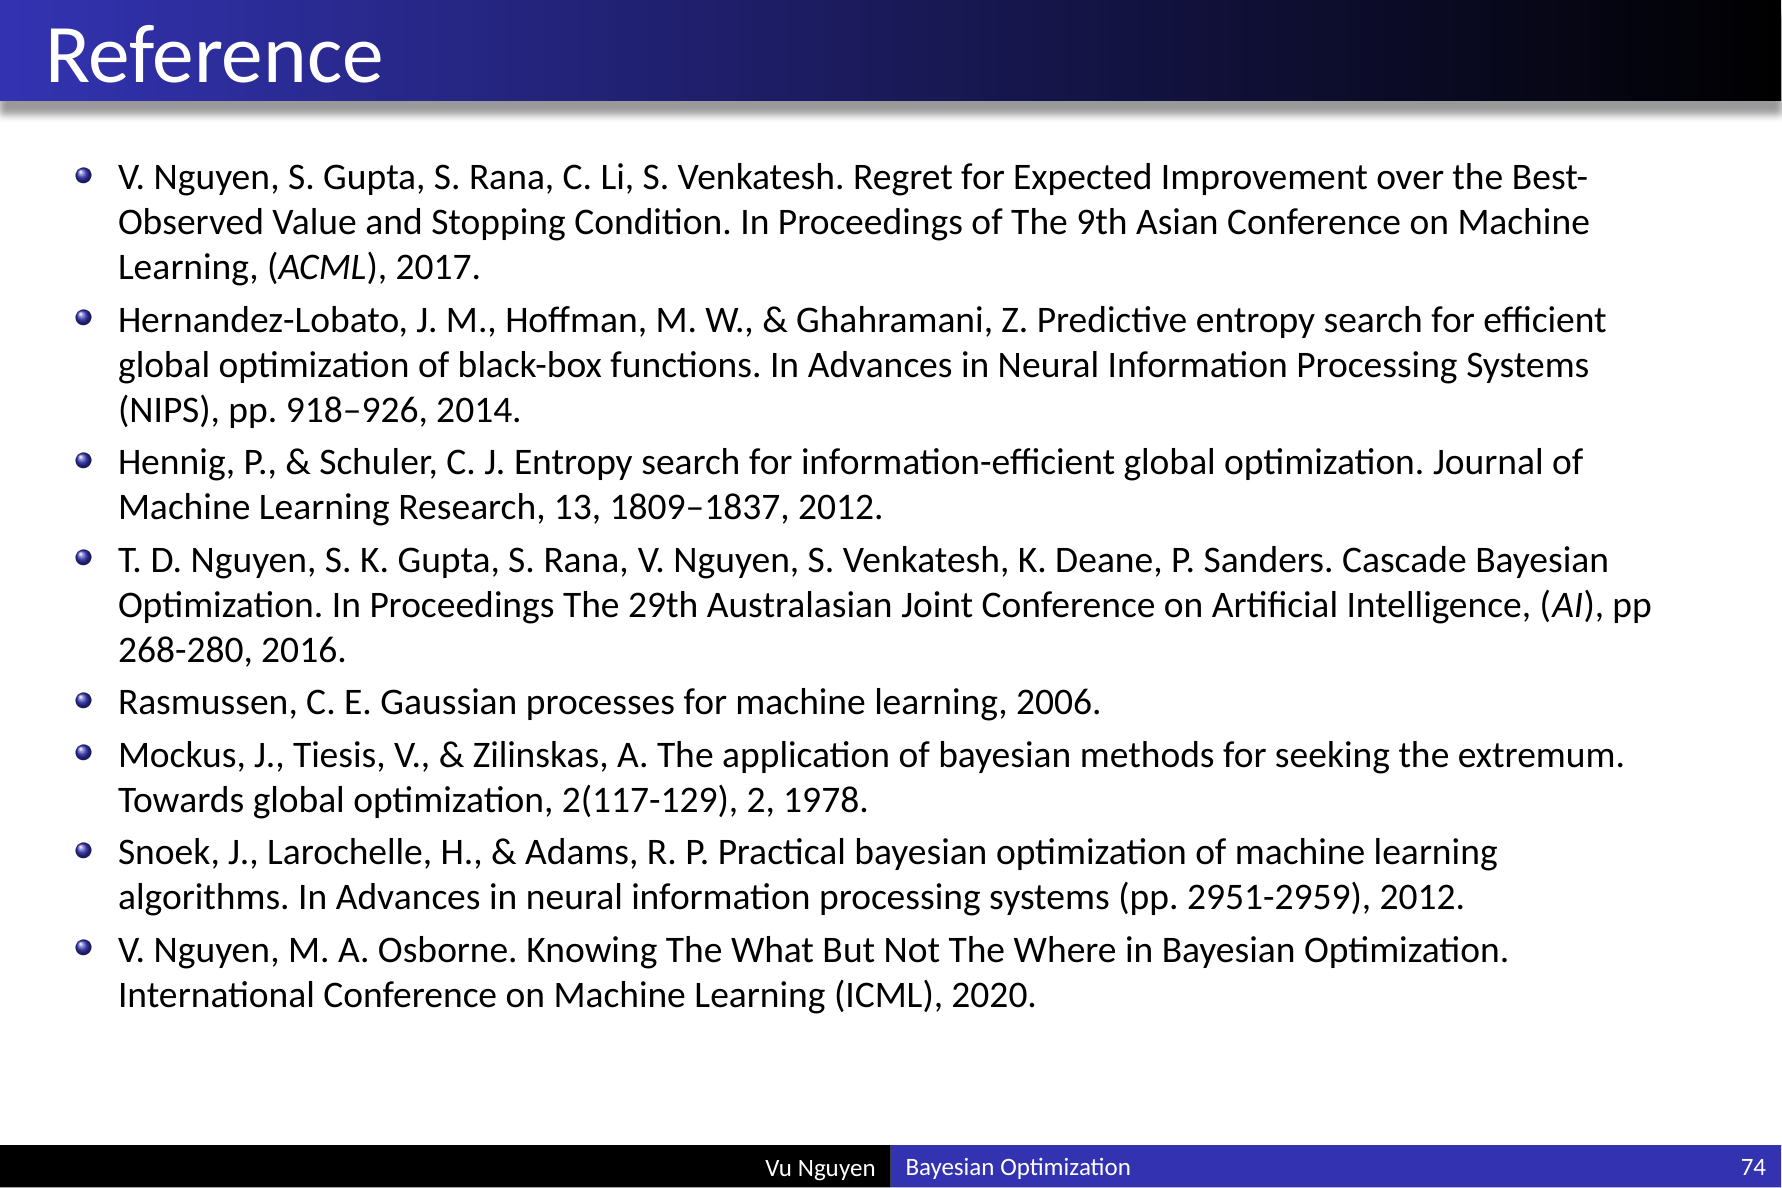

# Reference
V. Nguyen, S. Gupta, S. Rana, C. Li, S. Venkatesh. Regret for Expected Improvement over the Best-Observed Value and Stopping Condition. In Proceedings of The 9th Asian Conference on Machine Learning, (ACML), 2017.
Hernandez-Lobato, J. M., Hoffman, M. W., & Ghahramani, Z. Predictive entropy search for efficient global optimization of black-box functions. In Advances in Neural Information Processing Systems (NIPS), pp. 918–926, 2014.
Hennig, P., & Schuler, C. J. Entropy search for information-efficient global optimization. Journal of Machine Learning Research, 13, 1809–1837, 2012.
T. D. Nguyen, S. K. Gupta, S. Rana, V. Nguyen, S. Venkatesh, K. Deane, P. Sanders. Cascade Bayesian Optimization. In Proceedings The 29th Australasian Joint Conference on Artificial Intelligence, (AI), pp 268-280, 2016.
Rasmussen, C. E. Gaussian processes for machine learning, 2006.
Mockus, J., Tiesis, V., & Zilinskas, A. The application of bayesian methods for seeking the extremum. Towards global optimization, 2(117-129), 2, 1978.
Snoek, J., Larochelle, H., & Adams, R. P. Practical bayesian optimization of machine learning algorithms. In Advances in neural information processing systems (pp. 2951-2959), 2012.
V. Nguyen, M. A. Osborne. Knowing The What But Not The Where in Bayesian Optimization. International Conference on Machine Learning (ICML), 2020.

74
Bayesian Optimization